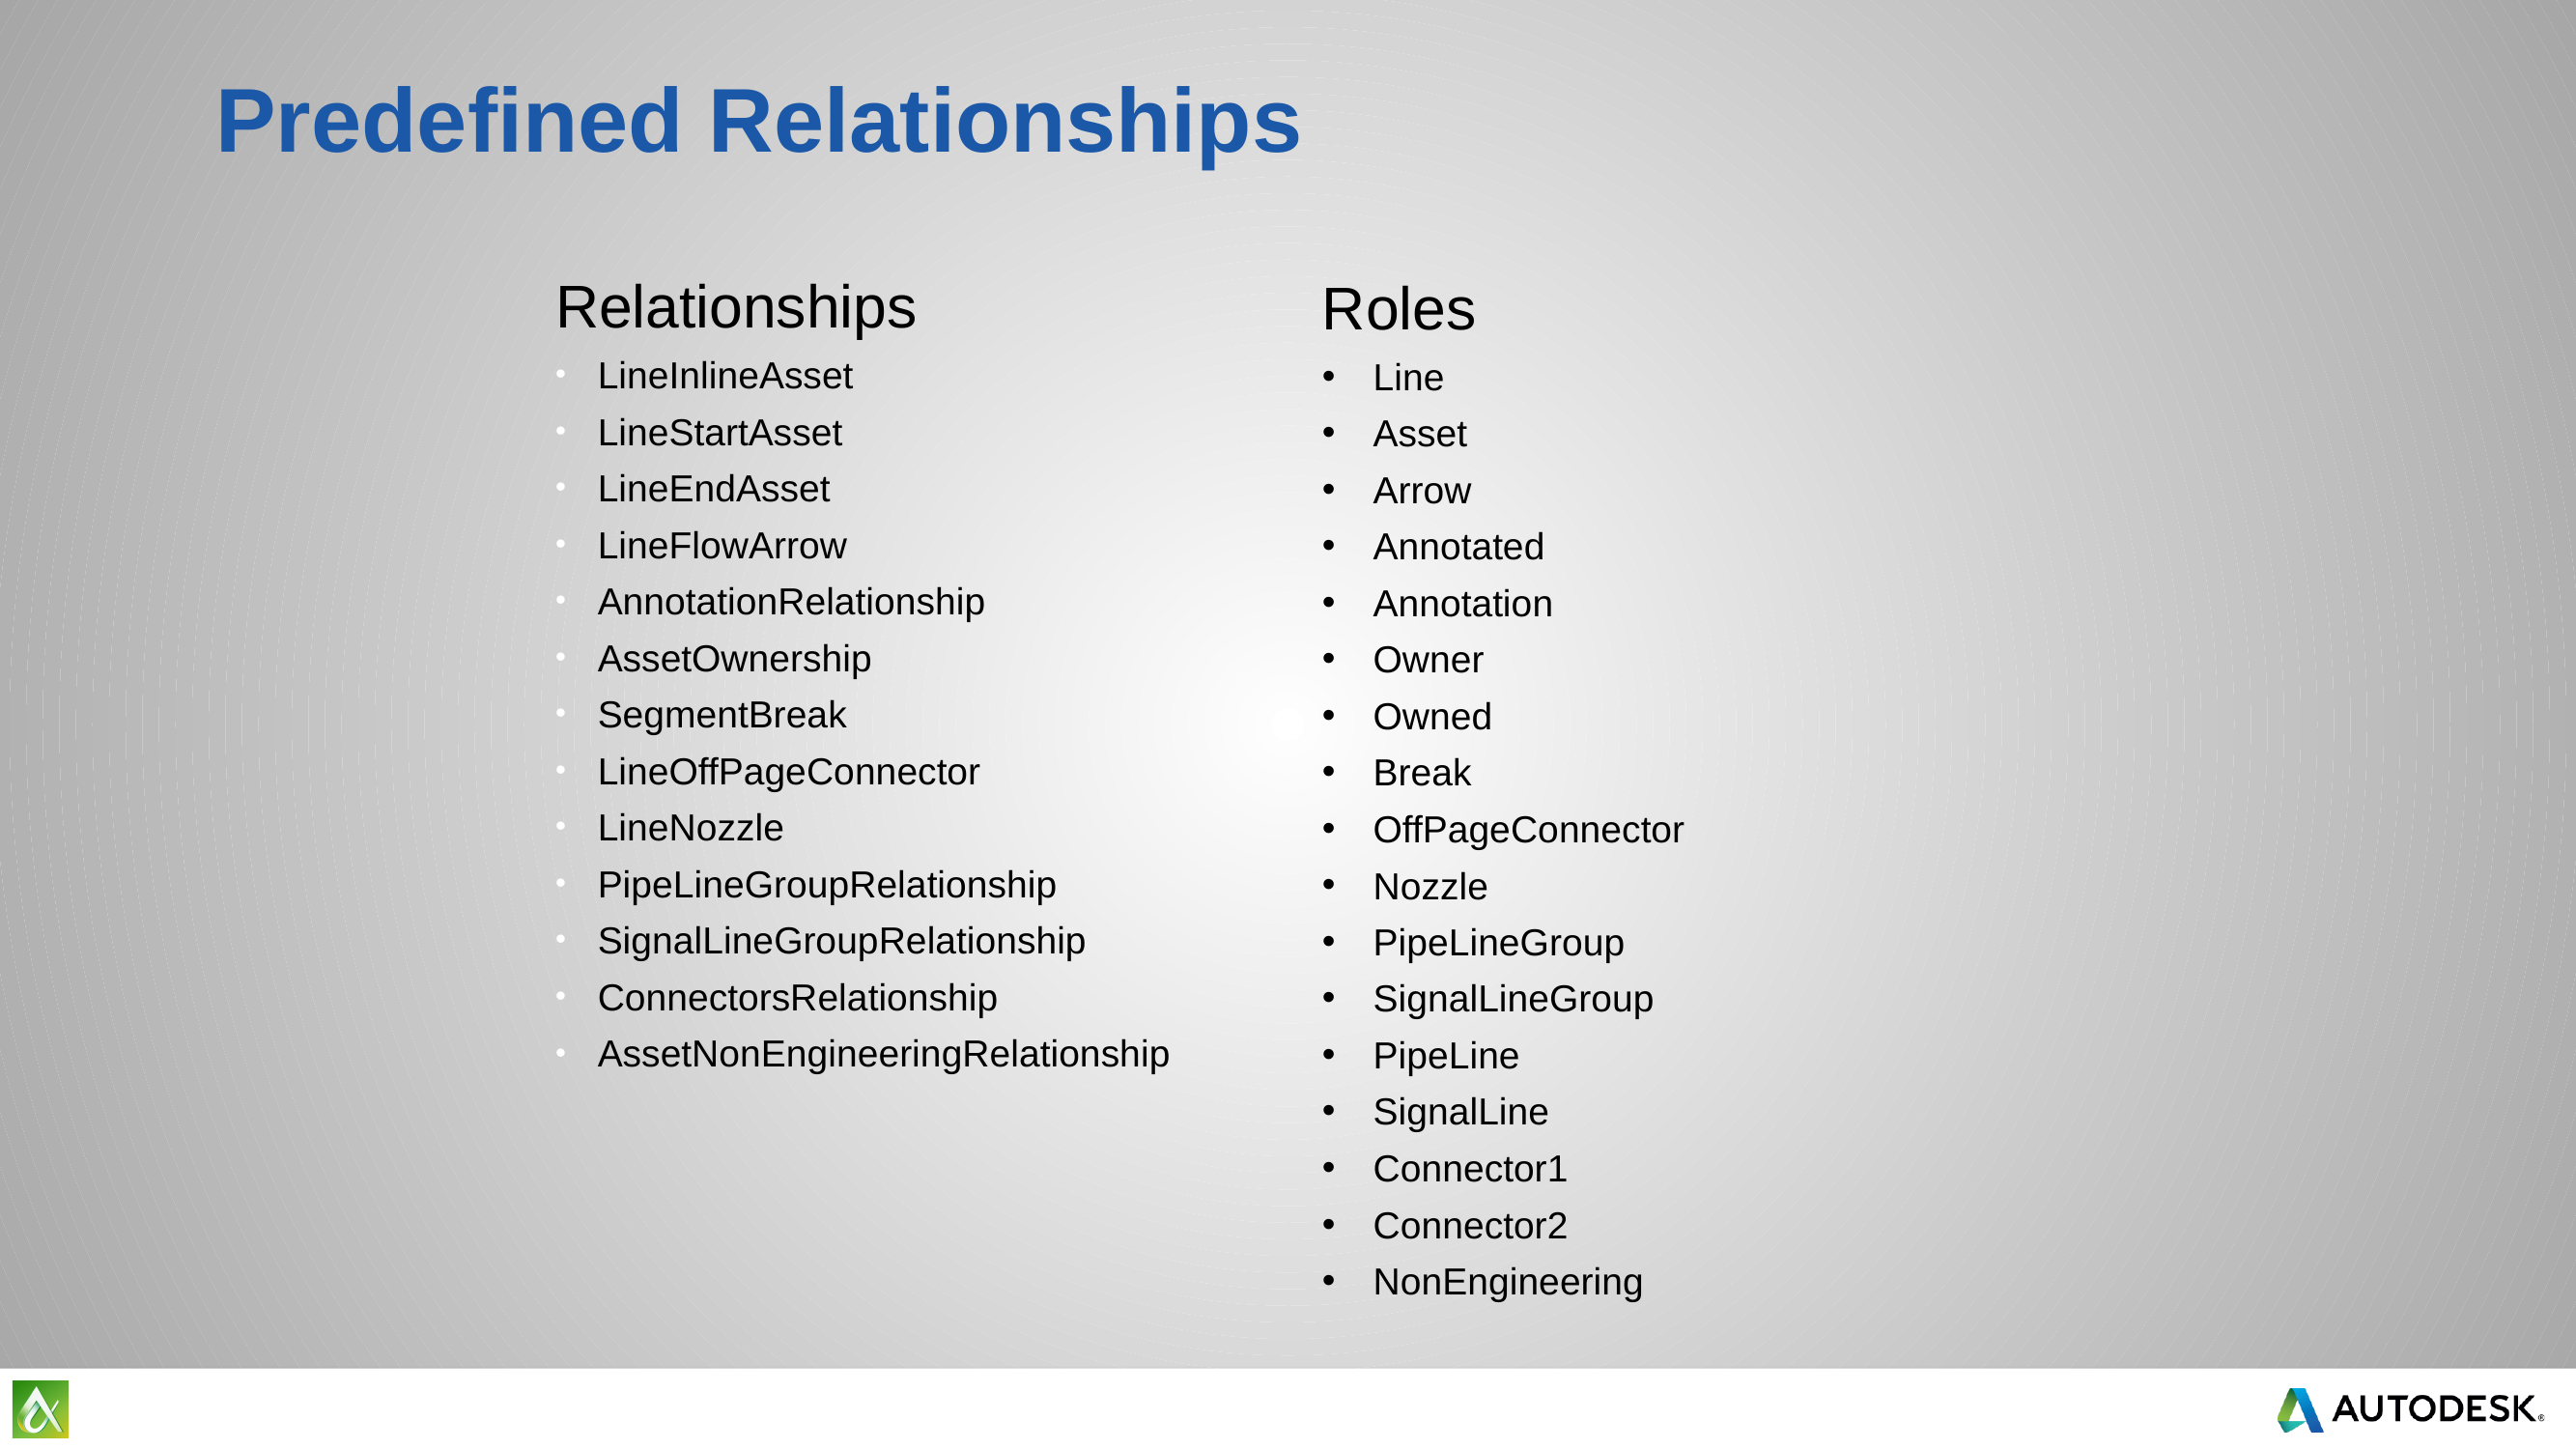

# Predefined Relationships
Relationships
LineInlineAsset
LineStartAsset
LineEndAsset
LineFlowArrow
AnnotationRelationship
AssetOwnership
SegmentBreak
LineOffPageConnector
LineNozzle
PipeLineGroupRelationship
SignalLineGroupRelationship
ConnectorsRelationship
AssetNonEngineeringRelationship

Roles
Line
Asset
Arrow
Annotated
Annotation
Owner
Owned
Break
OffPageConnector
Nozzle
PipeLineGroup
SignalLineGroup
PipeLine
SignalLine
Connector1
Connector2
NonEngineering